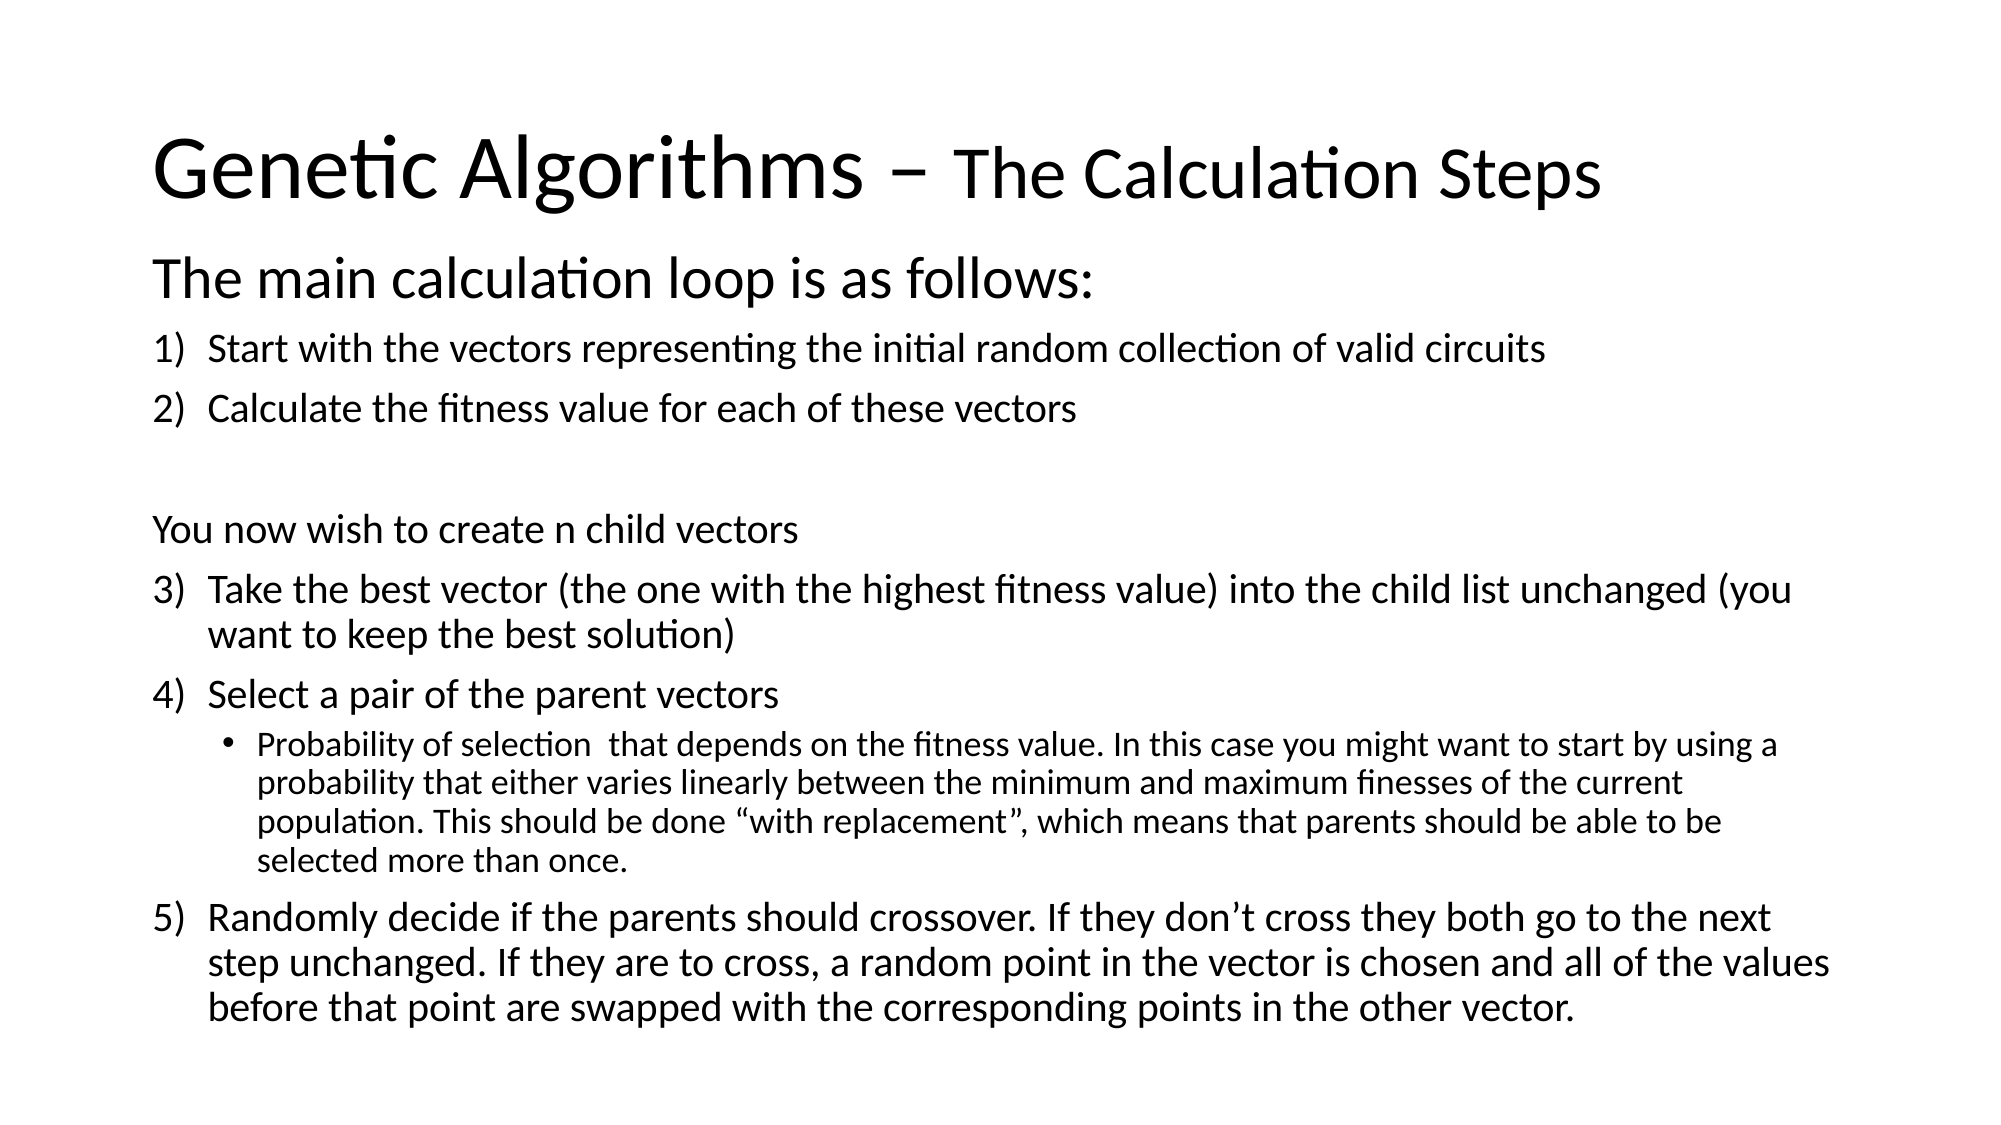

# Genetic Algorithms – The Calculation Steps
The main calculation loop is as follows:
1) 	Start with the vectors representing the initial random collection of valid circuits
2) 	Calculate the fitness value for each of these vectors

You now wish to create n child vectors
3) 	Take the best vector (the one with the highest fitness value) into the child list unchanged (you want to keep the best solution)
4) 	Select a pair of the parent vectors
Probability of selection  that depends on the fitness value. In this case you might want to start by using a probability that either varies linearly between the minimum and maximum finesses of the current population. This should be done “with replacement”, which means that parents should be able to be selected more than once.
5) 	Randomly decide if the parents should crossover. If they don’t cross they both go to the next step unchanged. If they are to cross, a random point in the vector is chosen and all of the values before that point are swapped with the corresponding points in the other vector.